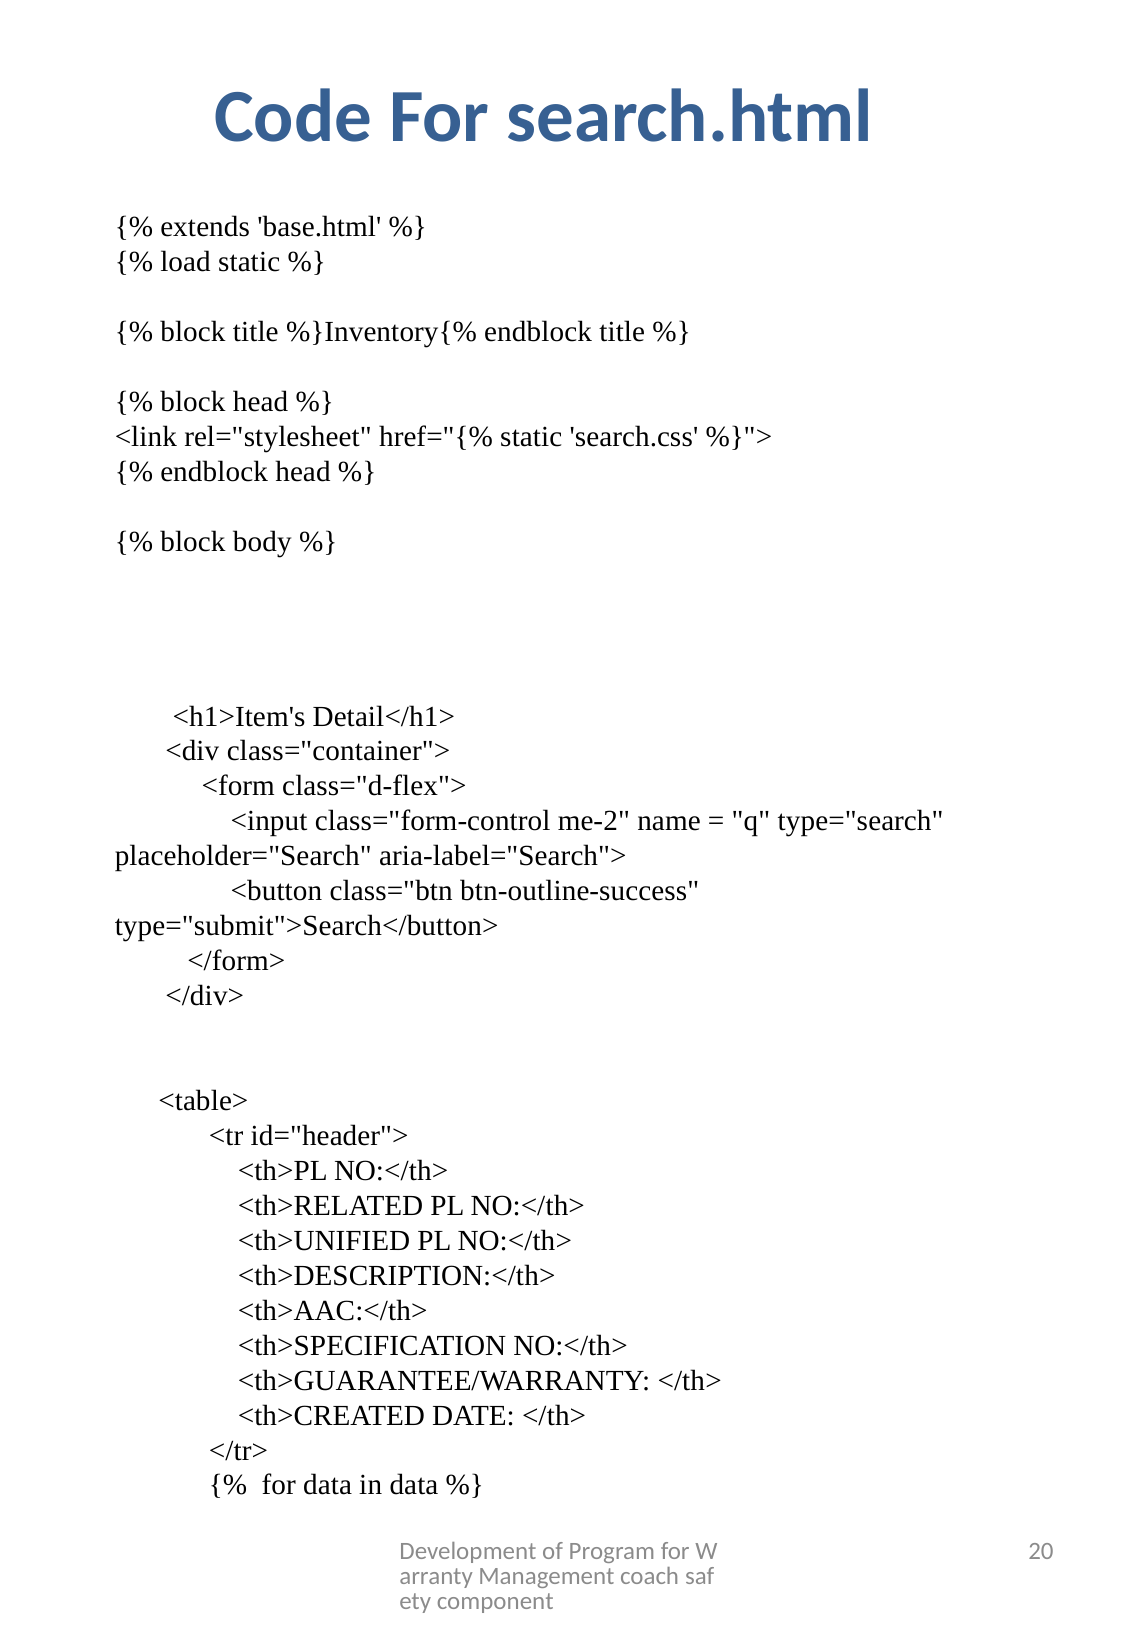

Code For search.html
{% extends 'base.html' %}
{% load static %}
{% block title %}Inventory{% endblock title %}
{% block head %}
<link rel="stylesheet" href="{% static 'search.css' %}">
{% endblock head %}
{% block body %}

        <h1>Item's Detail</h1>
       <div class="container">
            <form class="d-flex">
                <input class="form-control me-2" name = "q" type="search" placeholder="Search" aria-label="Search">
                <button class="btn btn-outline-success" type="submit">Search</button>
          </form>
       </div>

      <table>
             <tr id="header">
                 <th>PL NO:</th>
                 <th>RELATED PL NO:</th>
                 <th>UNIFIED PL NO:</th>
                 <th>DESCRIPTION:</th>
                 <th>AAC:</th>
                 <th>SPECIFICATION NO:</th>
                 <th>GUARANTEE/WARRANTY: </th>
                 <th>CREATED DATE: </th>
             </tr>
             {%  for data in data %}
Development of Program for Warranty Management coach safety component
20